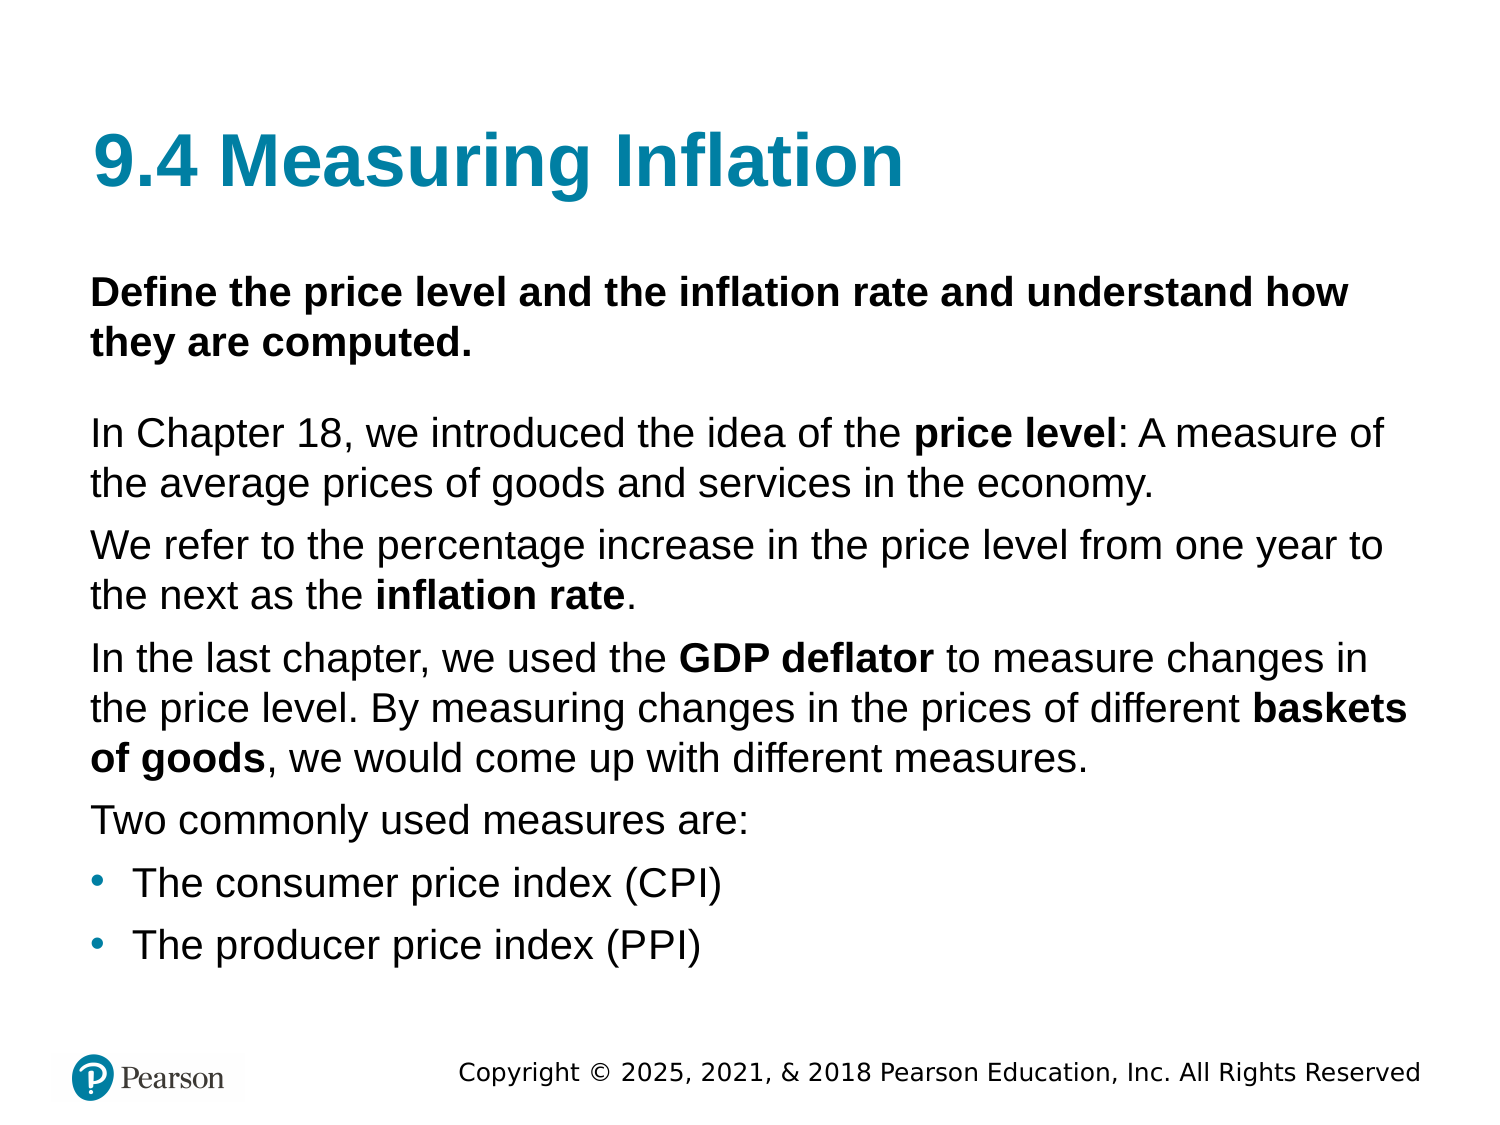

# 9.4 Measuring Inflation
Define the price level and the inflation rate and understand how they are computed.
In Chapter 18, we introduced the idea of the price level: A measure of the average prices of goods and services in the economy.
We refer to the percentage increase in the price level from one year to the next as the inflation rate.
In the last chapter, we used the G D P deflator to measure changes in the price level. By measuring changes in the prices of different baskets of goods, we would come up with different measures.
Two commonly used measures are:
The consumer price index (C P I)
The producer price index (P P I)